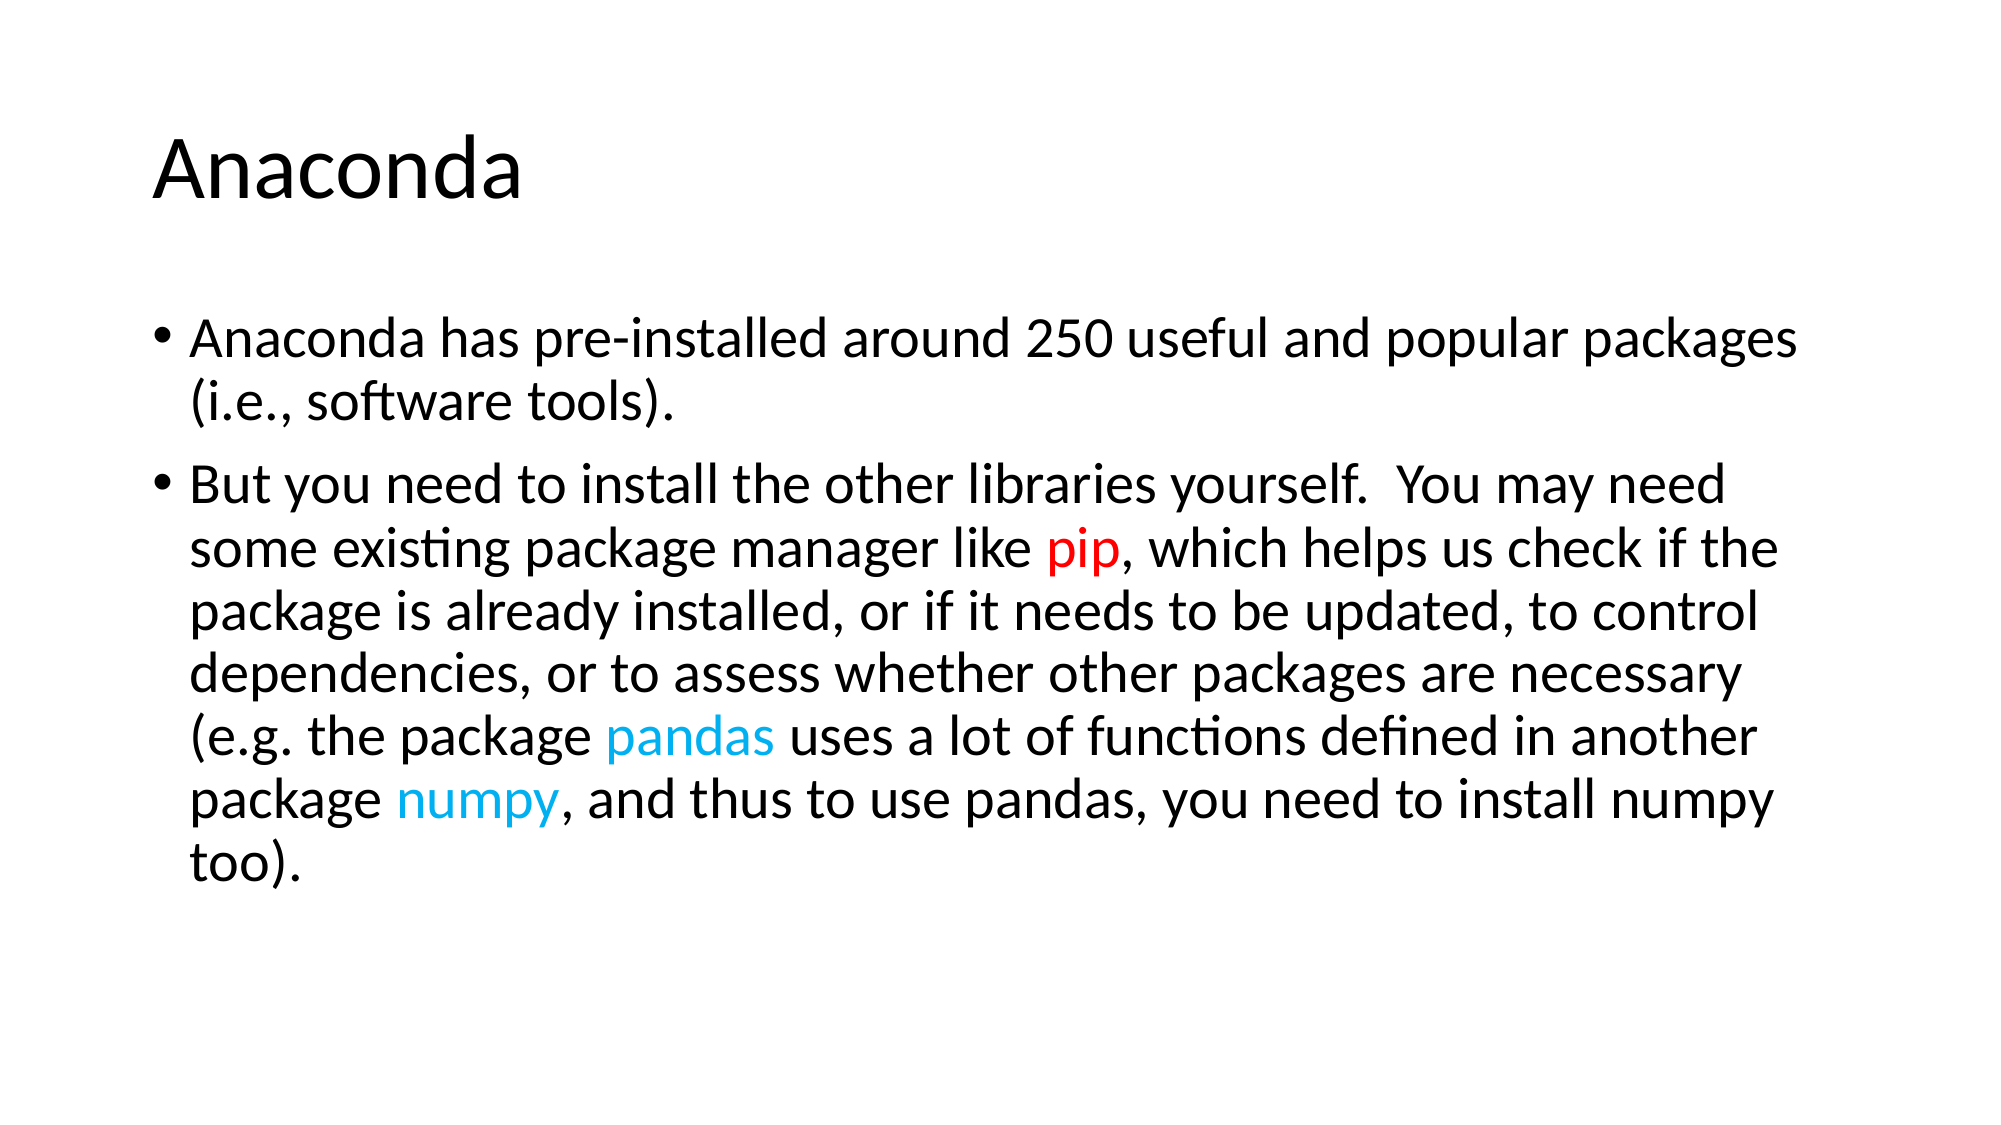

# Anaconda
Anaconda has pre-installed around 250 useful and popular packages (i.e., software tools).
But you need to install the other libraries yourself.  You may need some existing package manager like pip, which helps us check if the package is already installed, or if it needs to be updated, to control dependencies, or to assess whether other packages are necessary (e.g. the package pandas uses a lot of functions defined in another package numpy, and thus to use pandas, you need to install numpy too).